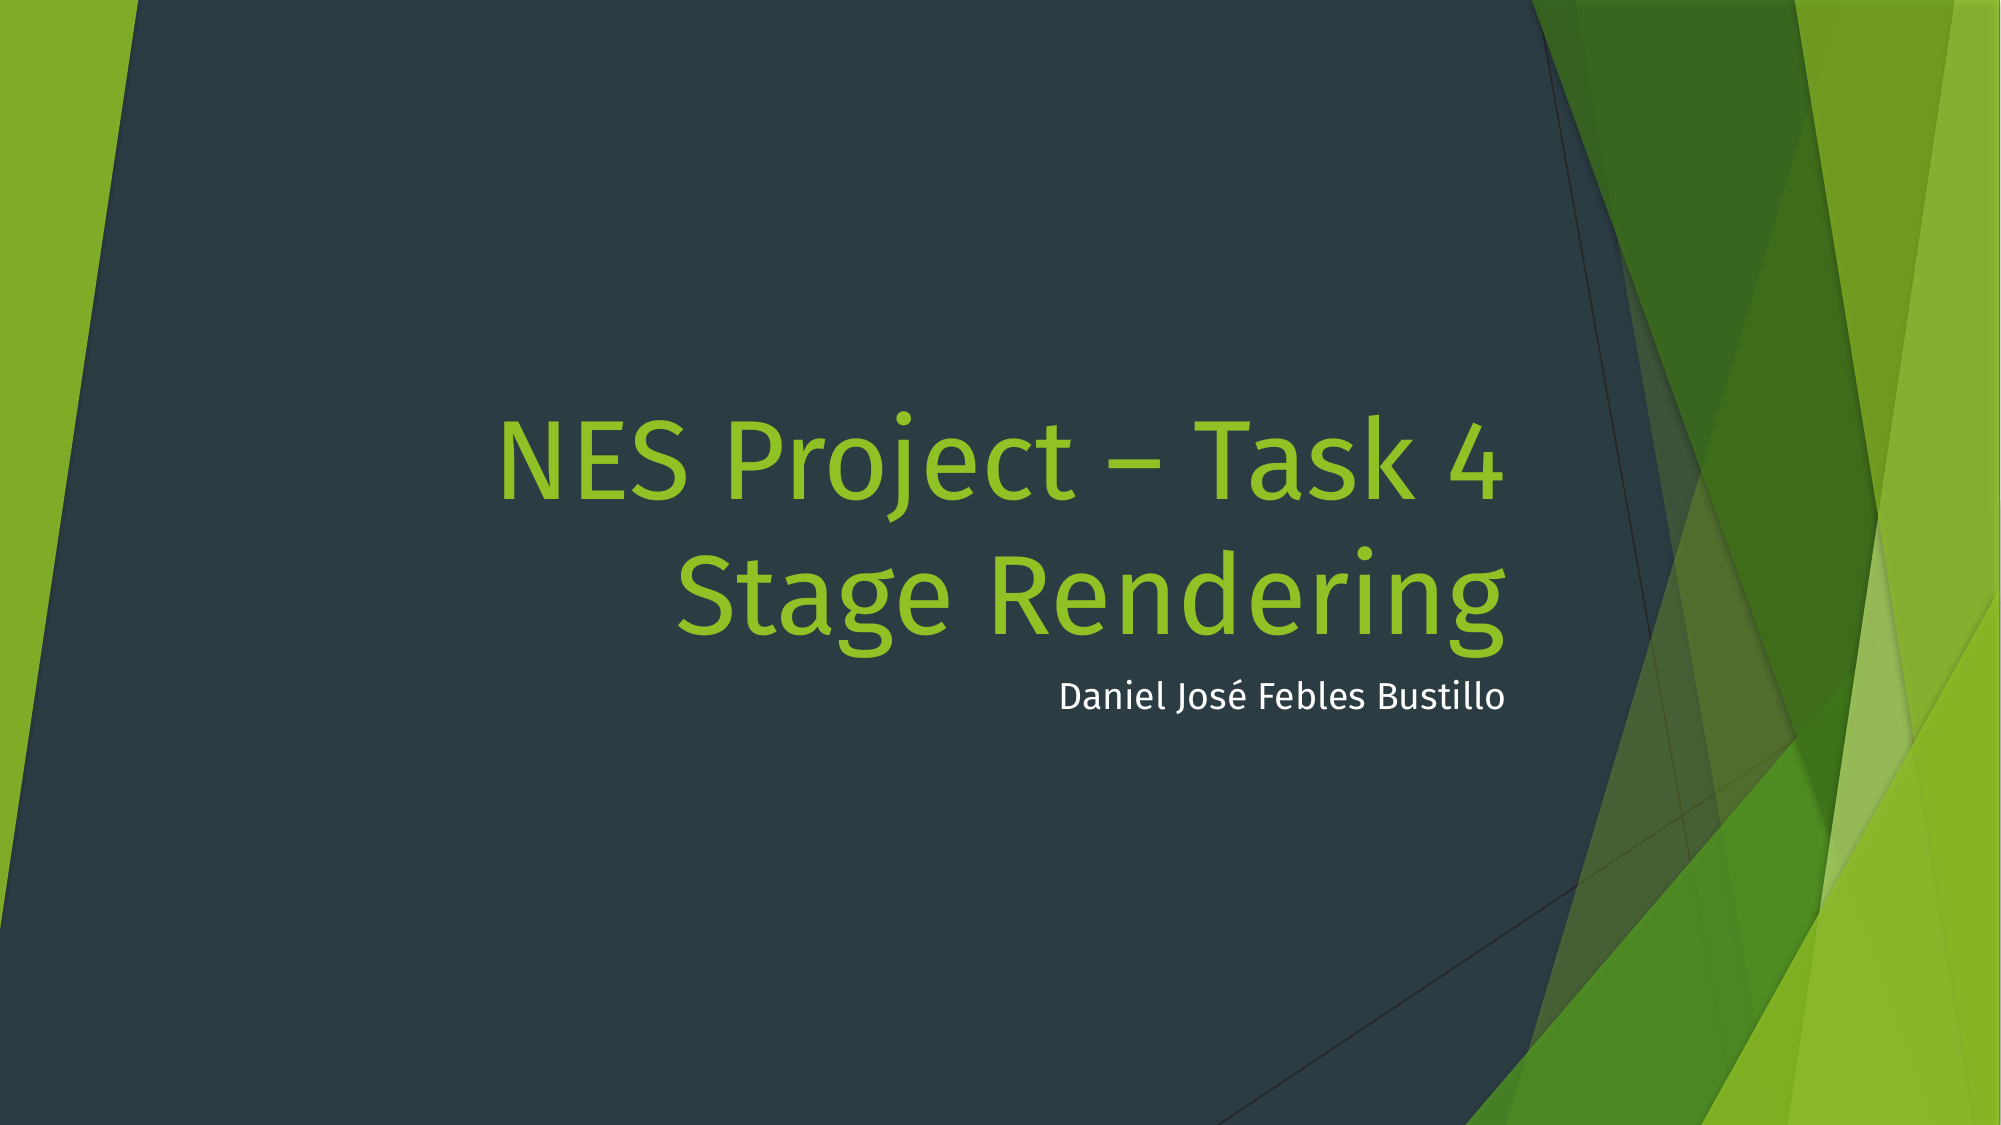

# NES Project – Task 4 Stage Rendering
Daniel José Febles Bustillo